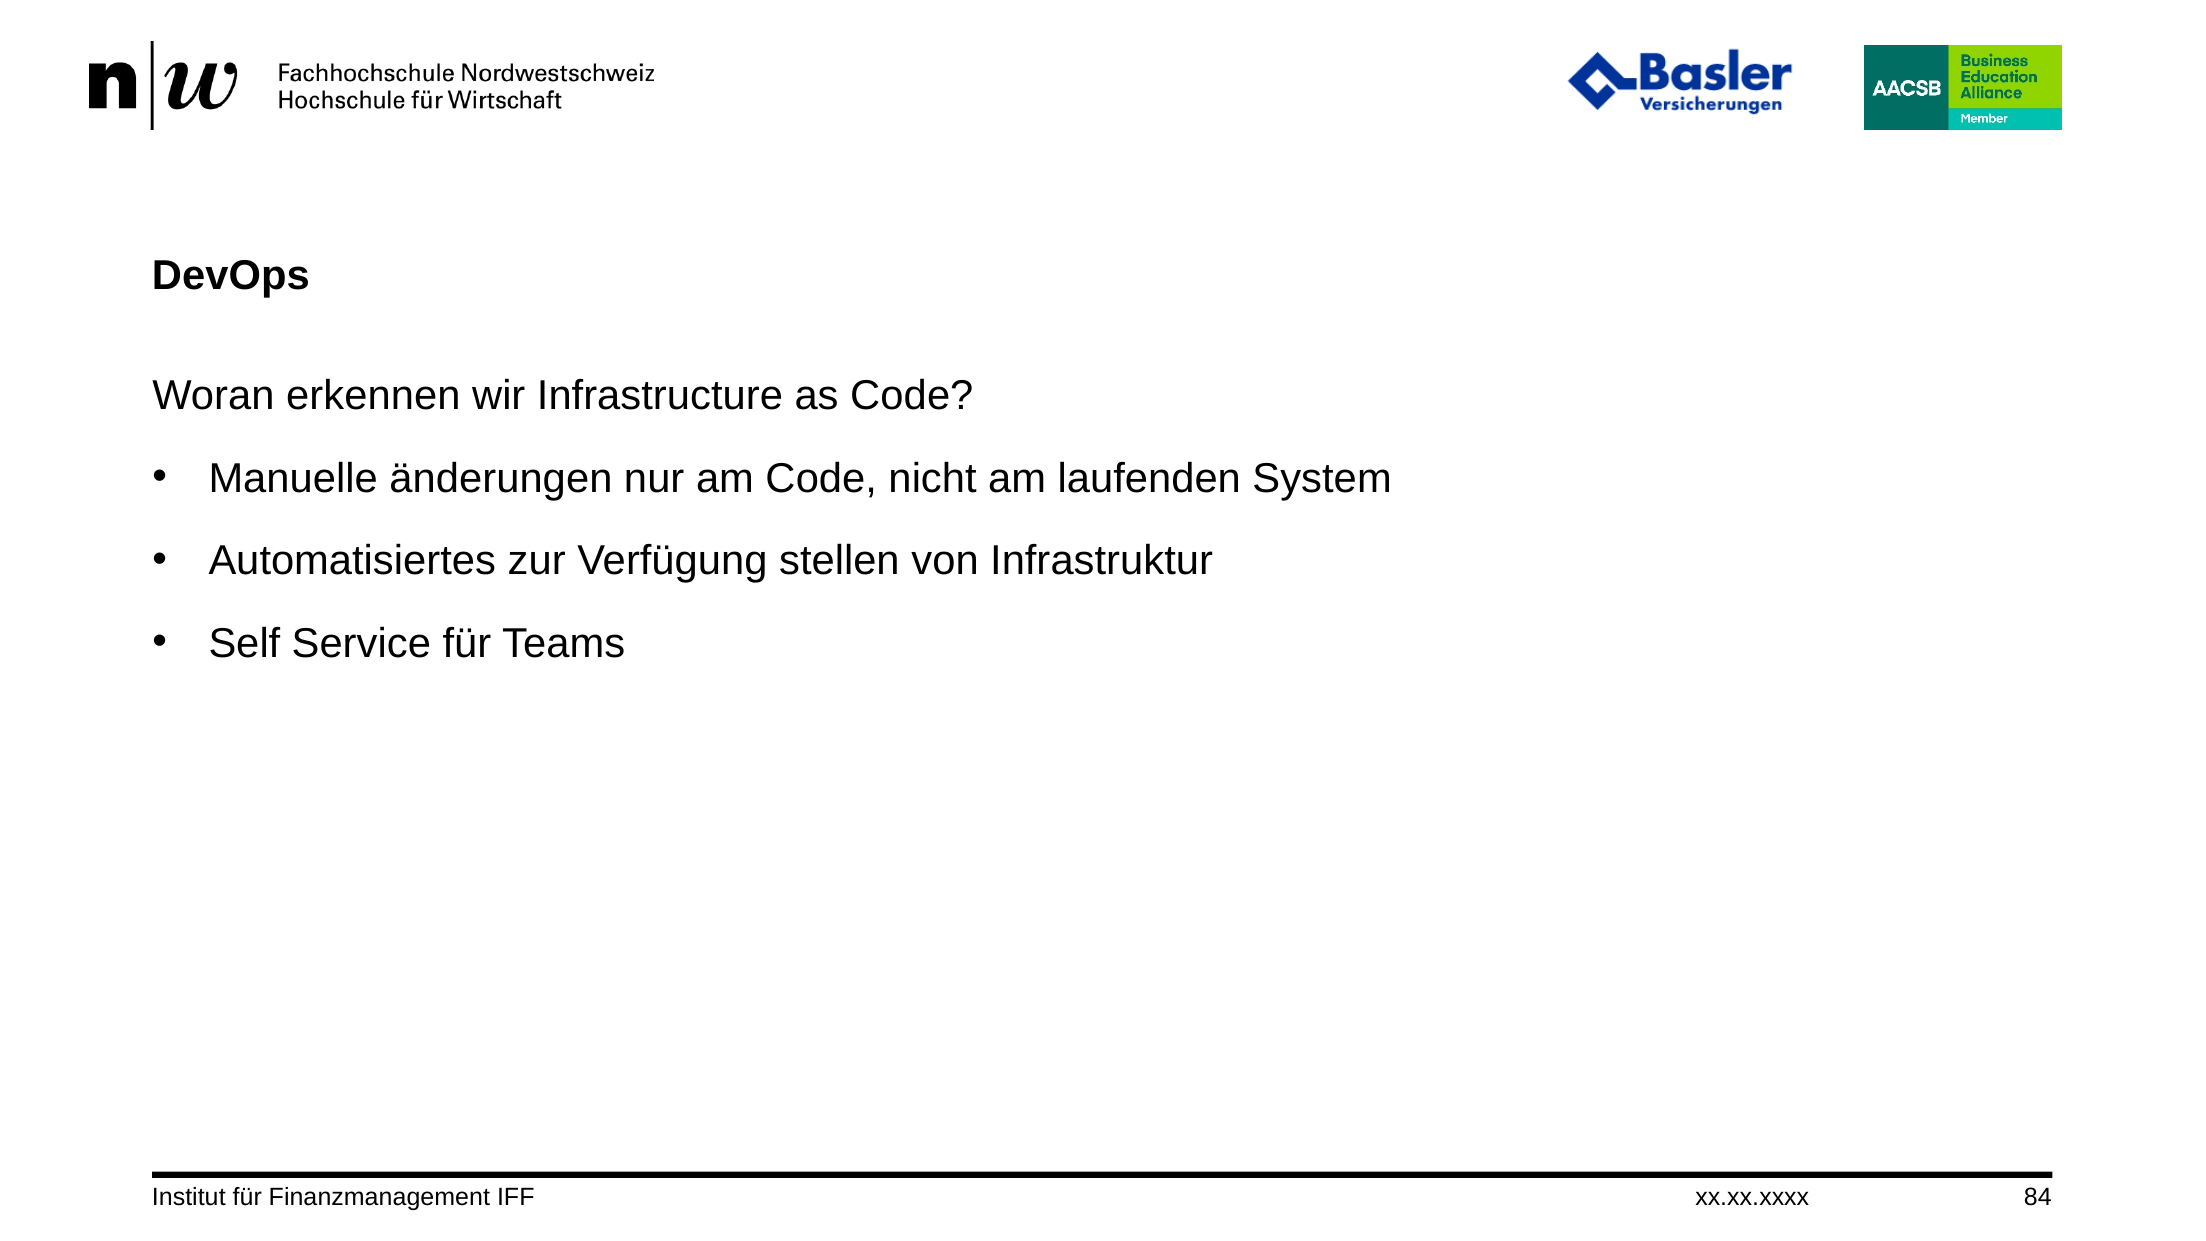

# DevOps
Woran erkennen wir Infrastructure as Code?
Manuelle änderungen nur am Code, nicht am laufenden System
Automatisiertes zur Verfügung stellen von Infrastruktur
Self Service für Teams
Institut für Finanzmanagement IFF
xx.xx.xxxx
84